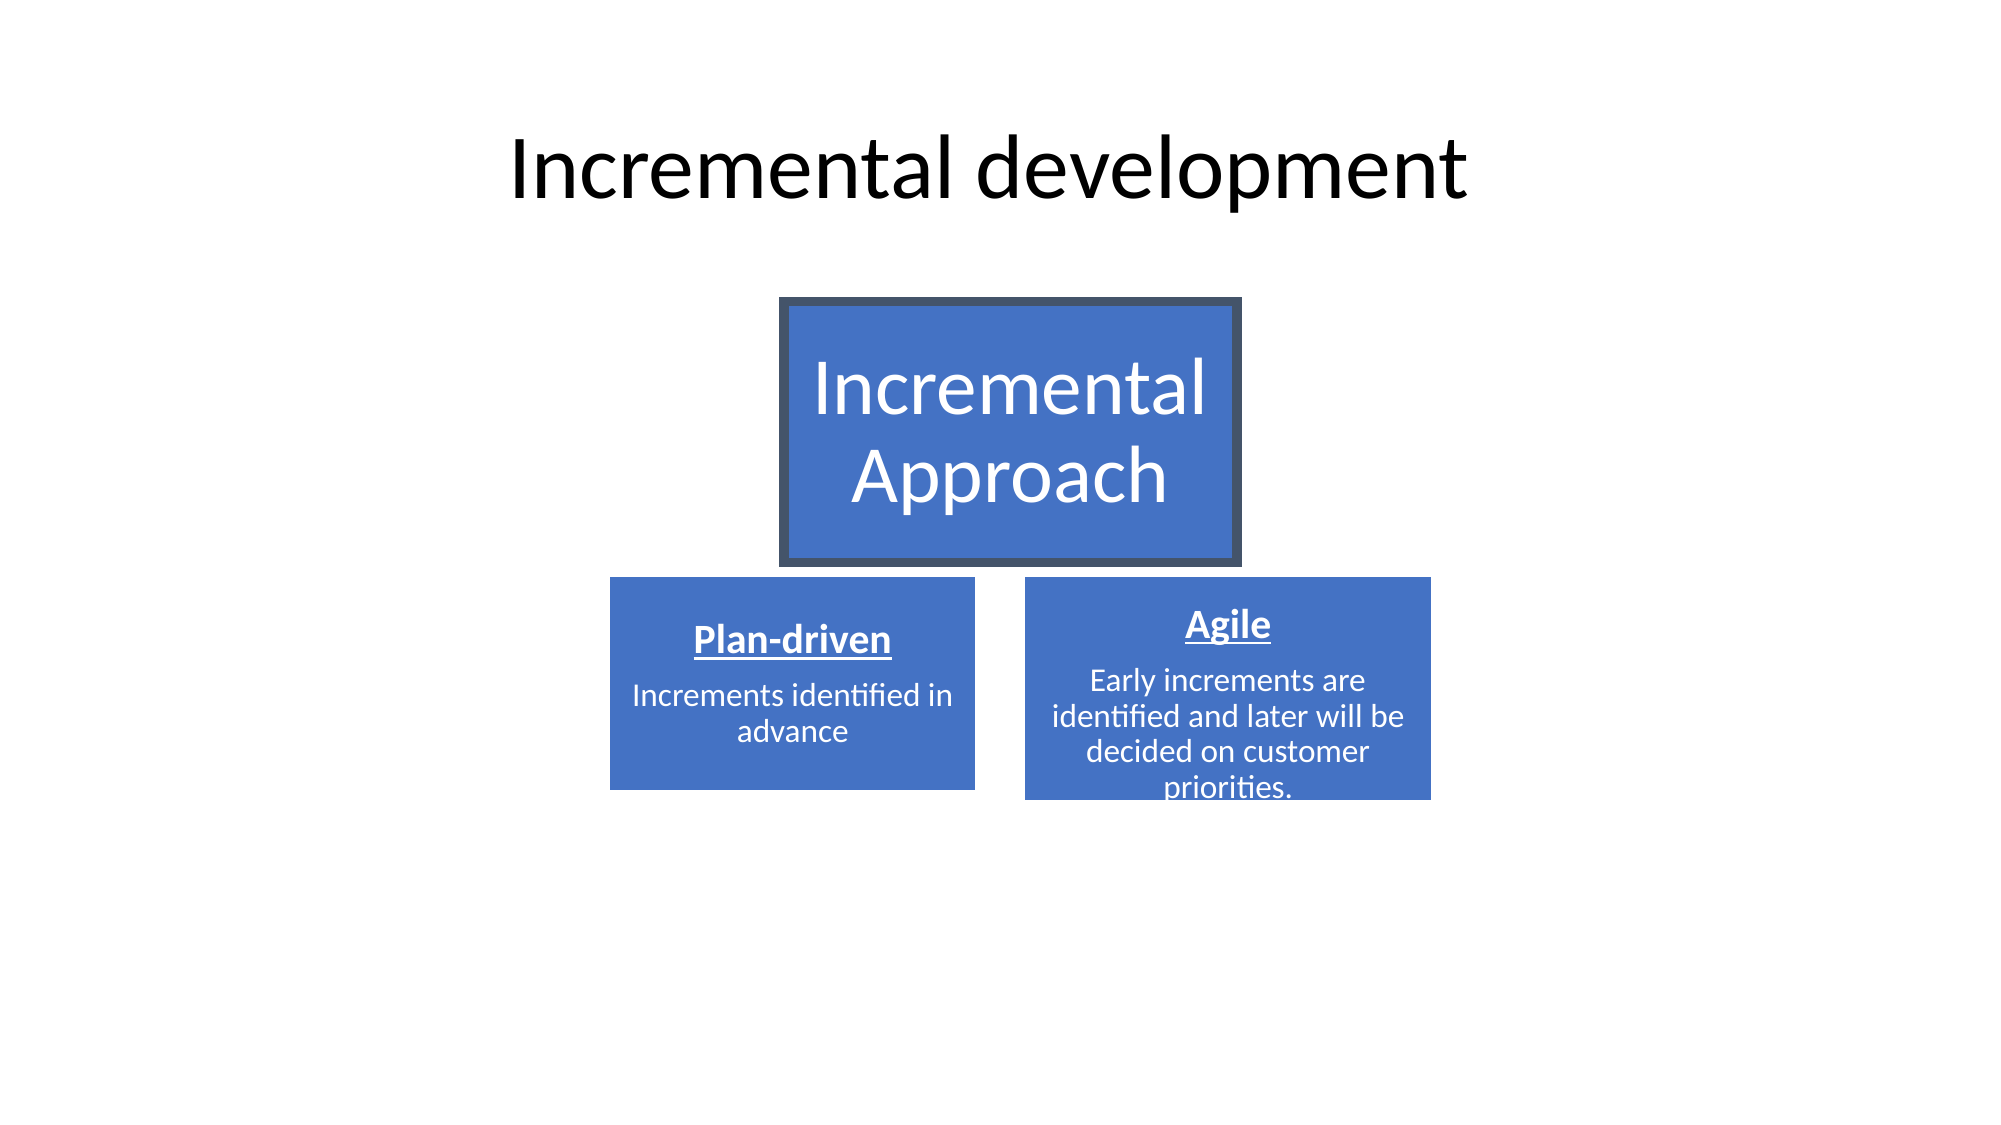

# Incremental development

Agile
Early increments are identified and later will be decided on customer priorities.

Incremental Approach
Plan-driven
Increments identified in advance